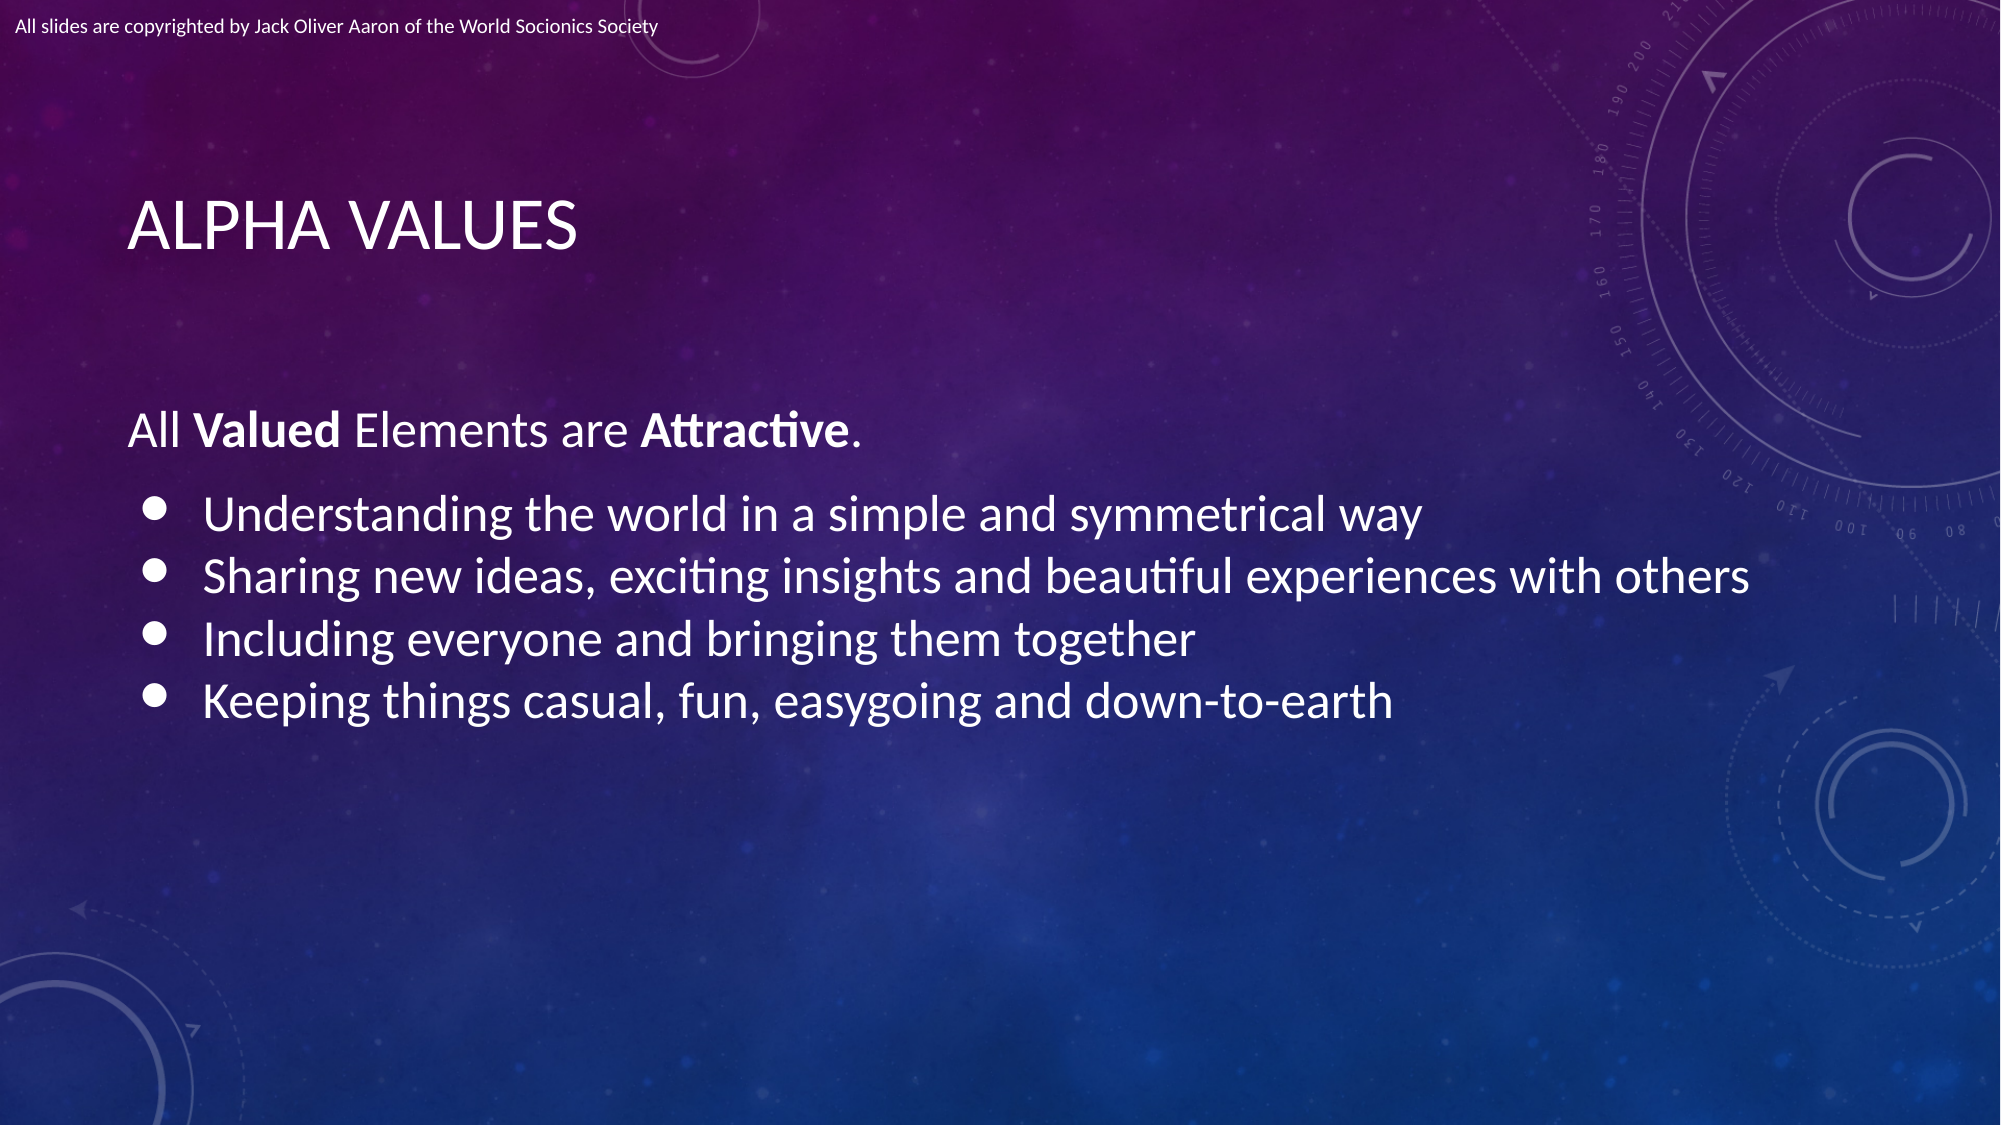

All slides are copyrighted by Jack Oliver Aaron of the World Socionics Society
# ALPHA VALUES
All Valued Elements are Attractive.
Understanding the world in a simple and symmetrical way
Sharing new ideas, exciting insights and beautiful experiences with others
Including everyone and bringing them together
Keeping things casual, fun, easygoing and down-to-earth